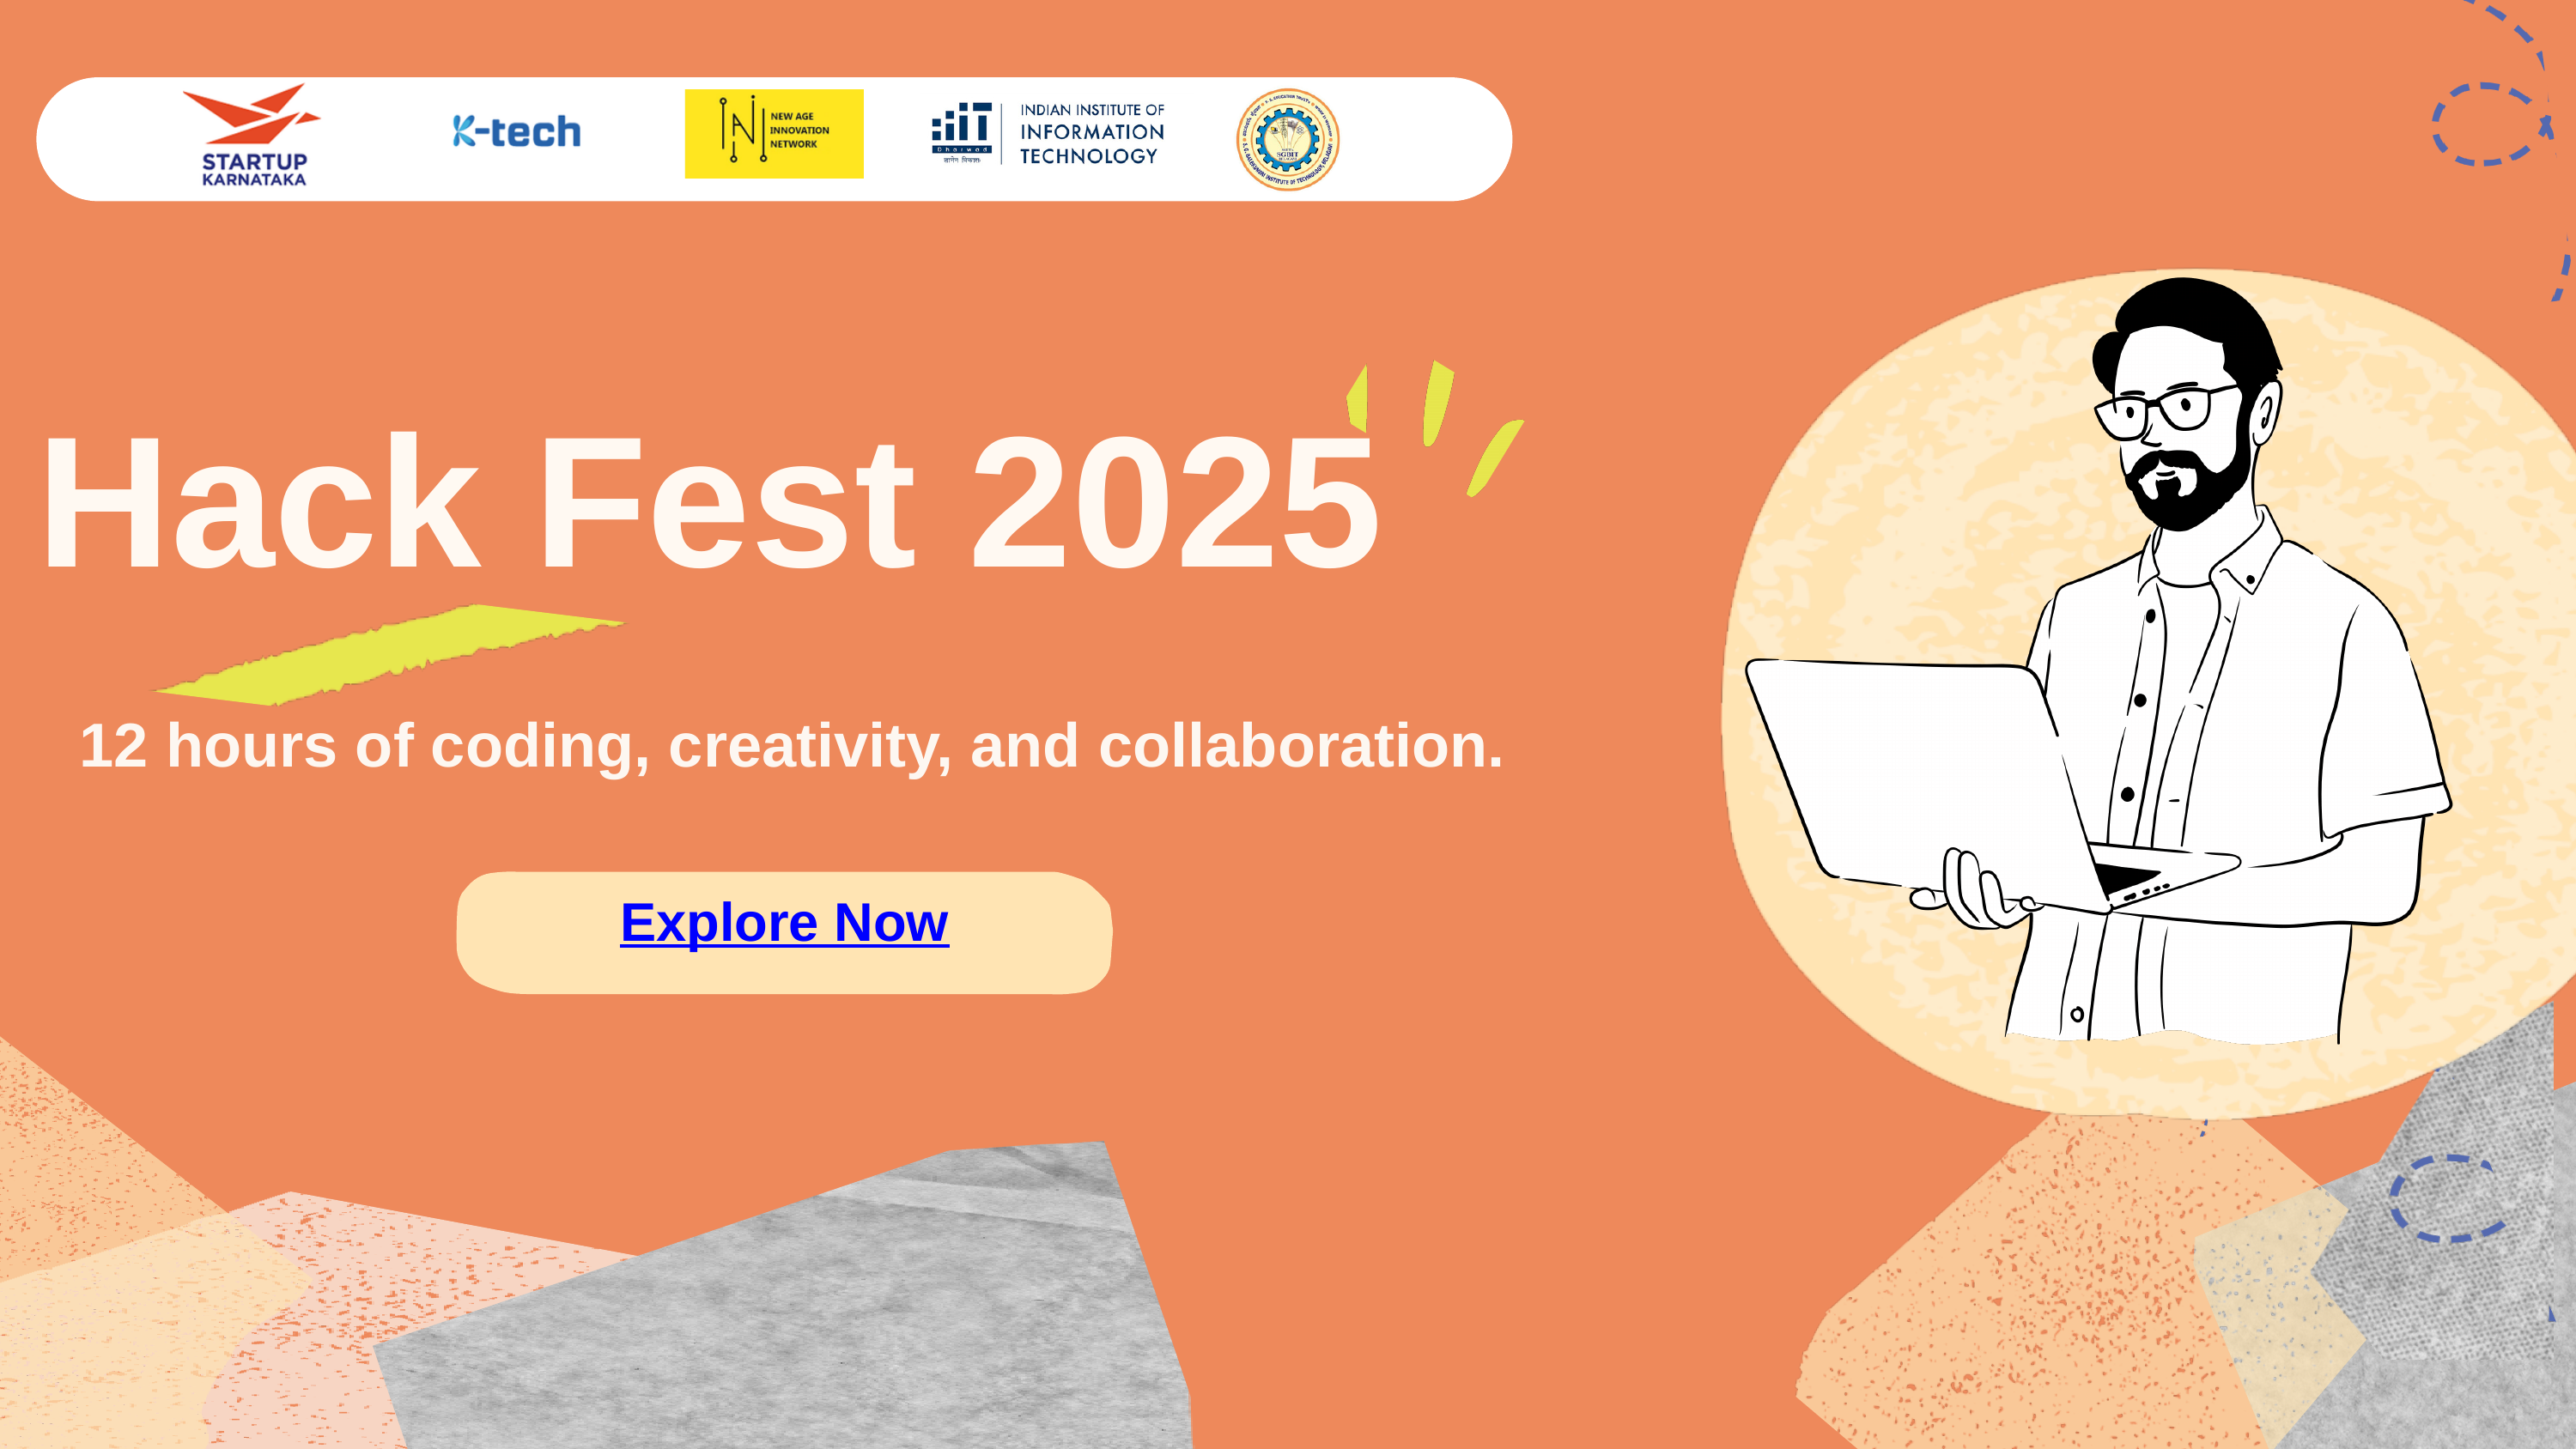

Hack Fest 2025

12 hours of coding, creativity, and collaboration.

Explore Now